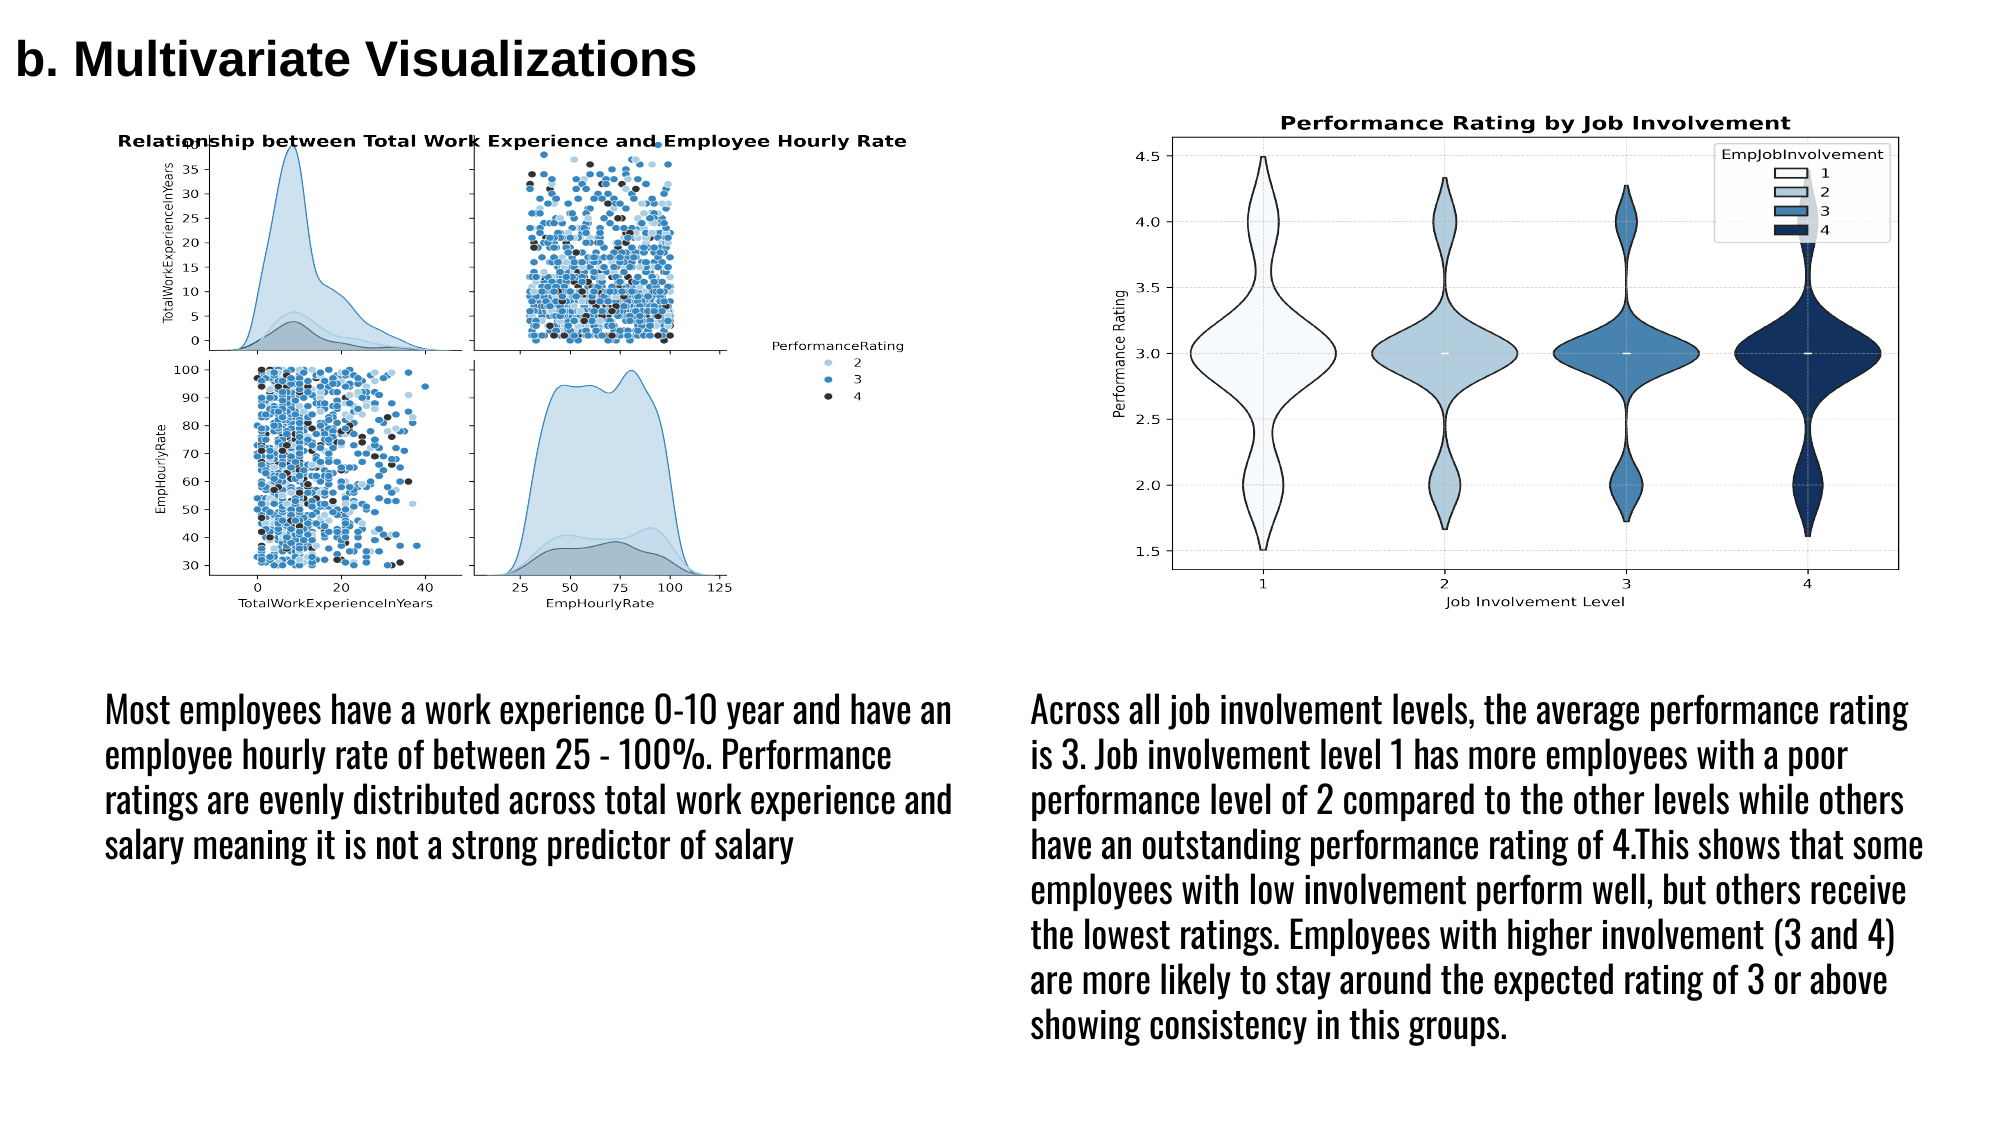

b. Multivariate Visualizations

Most employees have a work experience 0-10 year and have an employee hourly rate of between 25 - 100%. Performance ratings are evenly distributed across total work experience and salary meaning it is not a strong predictor of salary
Across all job involvement levels, the average performance rating is 3. Job involvement level 1 has more employees with a poor performance level of 2 compared to the other levels while others have an outstanding performance rating of 4.This shows that some employees with low involvement perform well, but others receive the lowest ratings. Employees with higher involvement (3 and 4) are more likely to stay around the expected rating of 3 or above showing consistency in this groups.